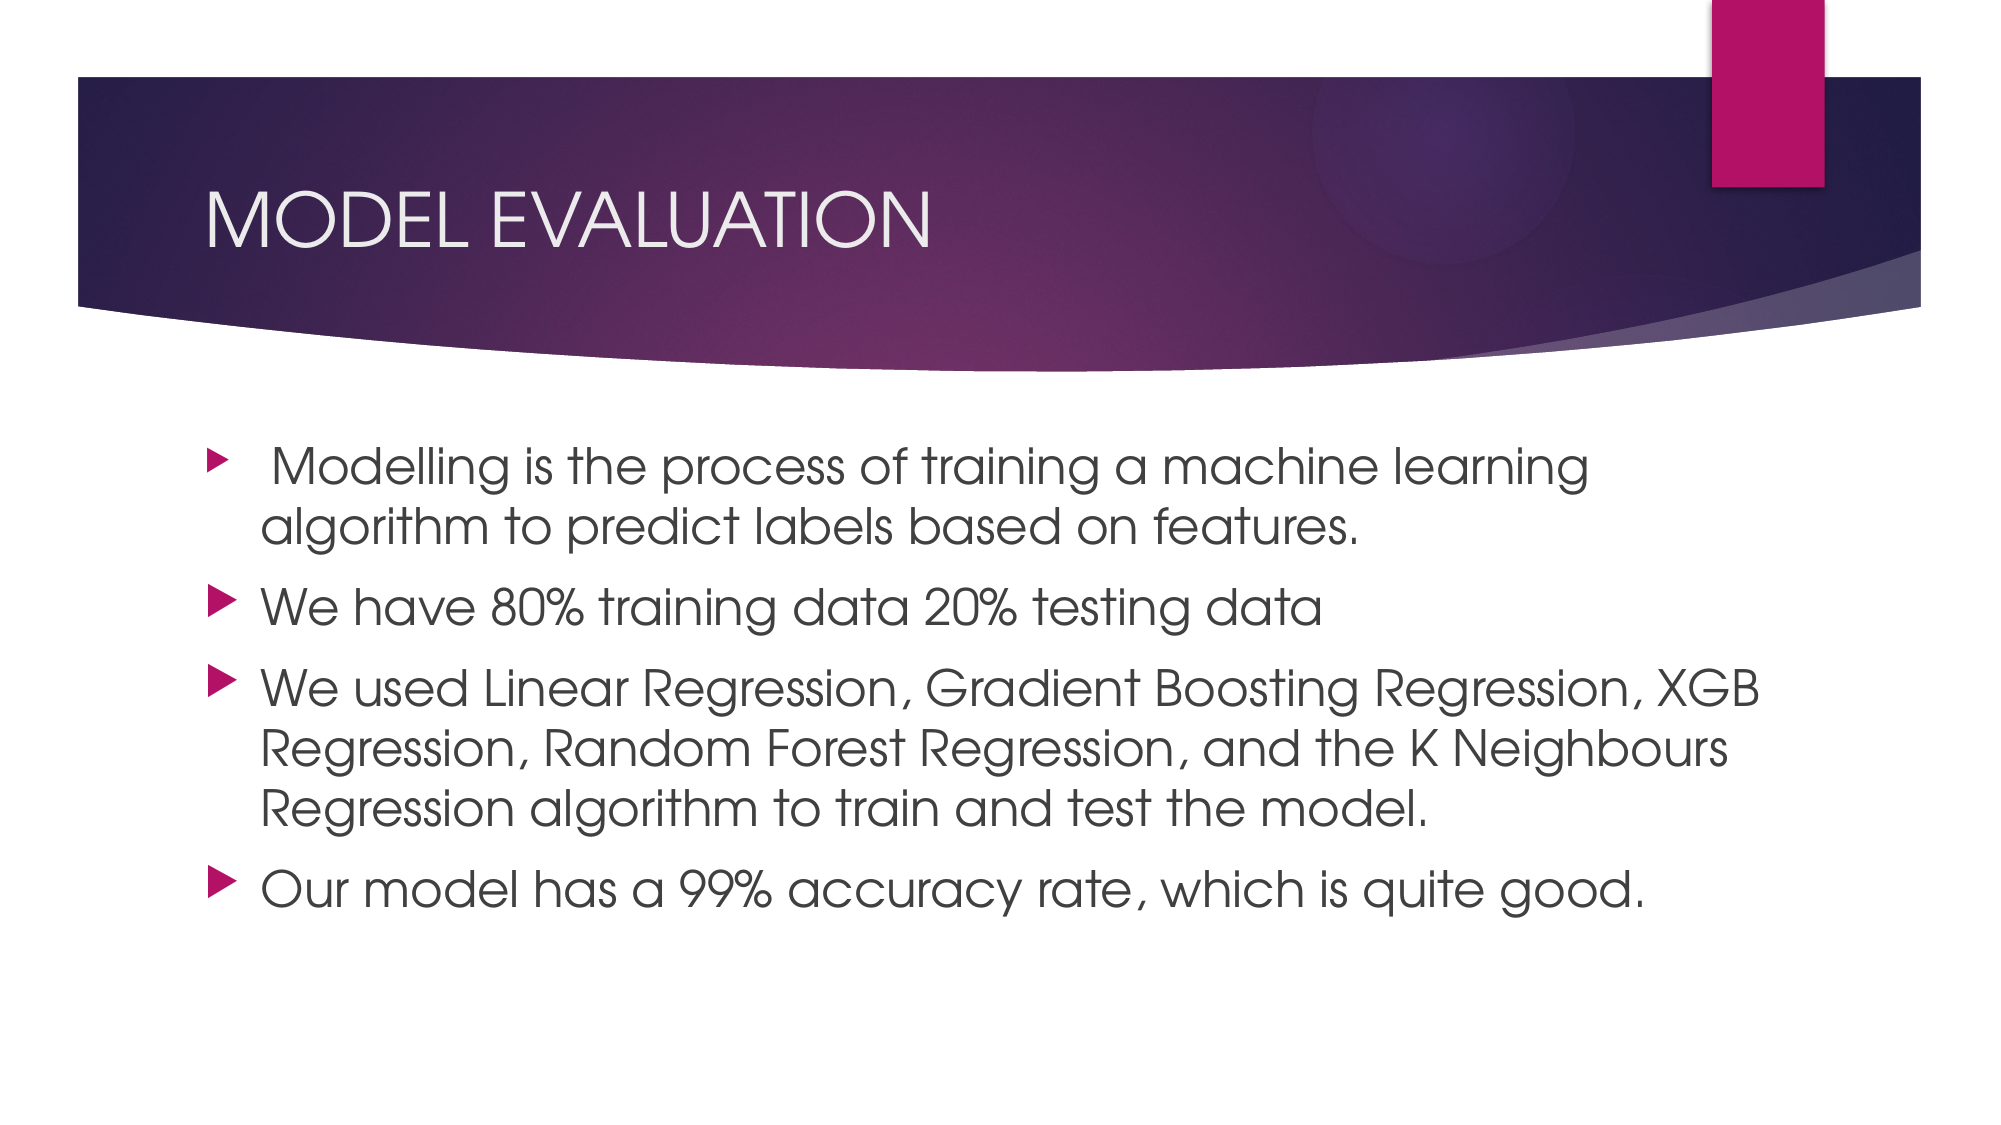

# MODEL EVALUATION
 Modelling is the process of training a machine learning algorithm to predict labels based on features.
We have 80% training data 20% testing data
We used Linear Regression, Gradient Boosting Regression, XGB Regression, Random Forest Regression, and the K Neighbours Regression algorithm to train and test the model.
Our model has a 99% accuracy rate, which is quite good.